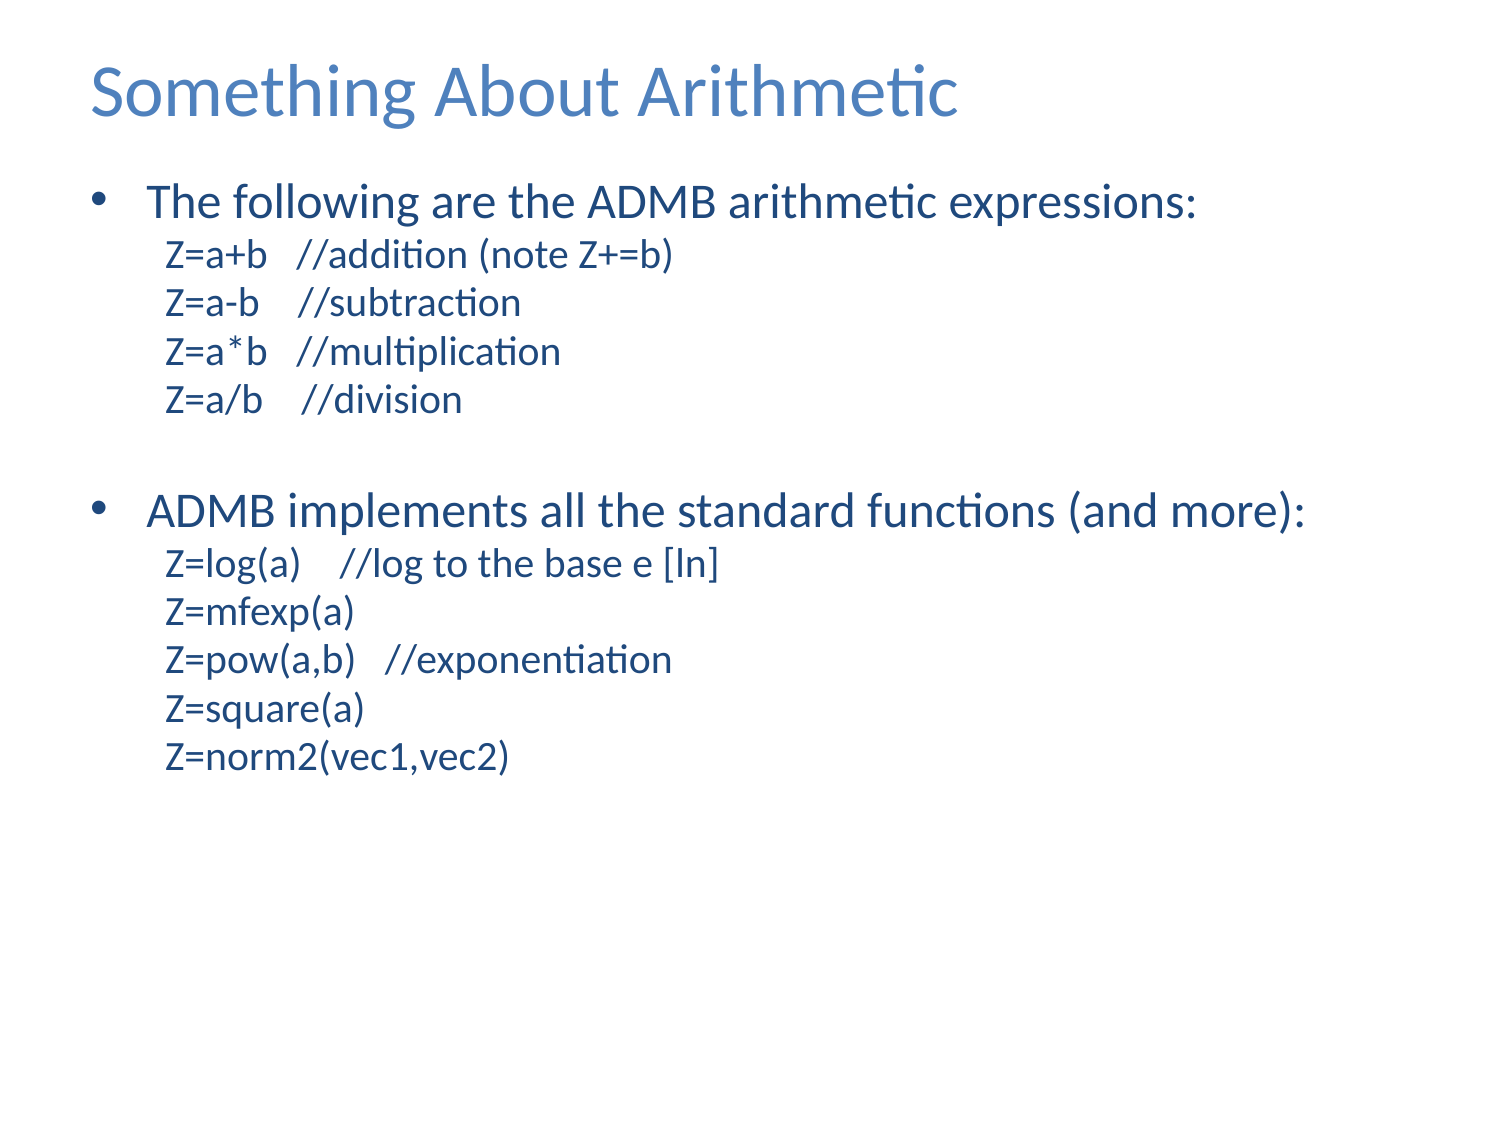

# Something About Arithmetic
The following are the ADMB arithmetic expressions:
Z=a+b   //addition (note Z+=b)
Z=a-b    //subtraction
Z=a*b   //multiplication
Z=a/b    //division

ADMB implements all the standard functions (and more):
Z=log(a)    //log to the base e [ln]
Z=mfexp(a)
Z=pow(a,b)   //exponentiation
Z=square(a)
Z=norm2(vec1,vec2)